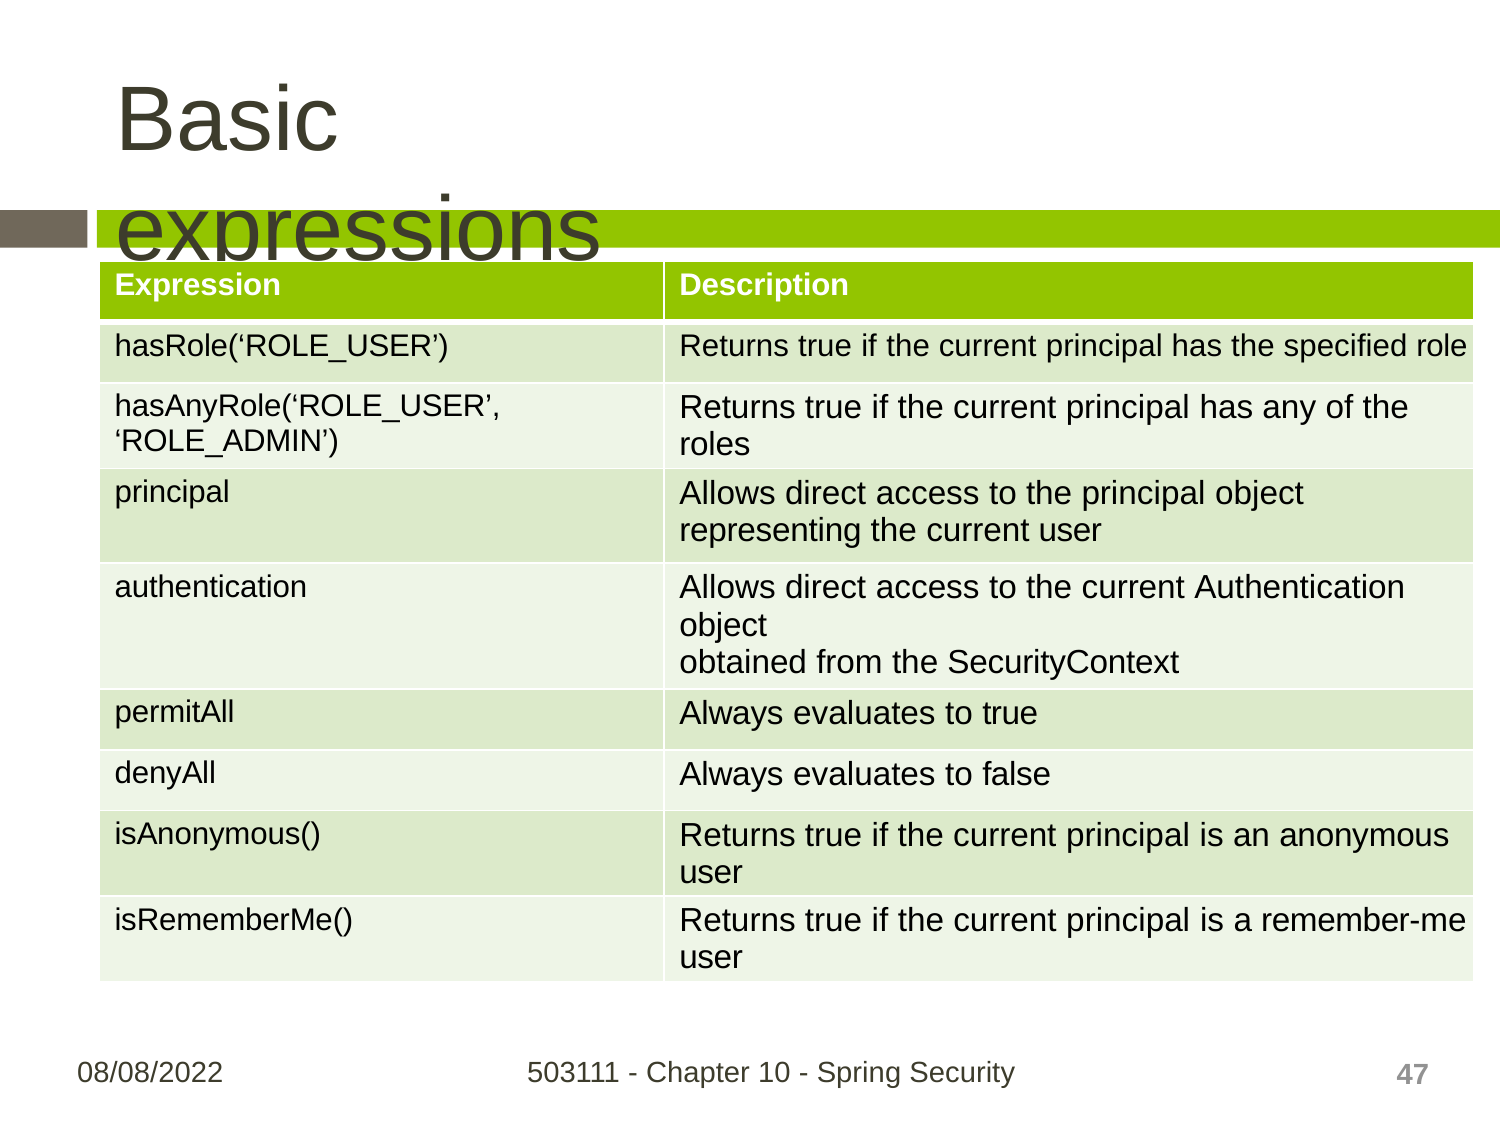

# Basic expressions
| Expression | Description |
| --- | --- |
| hasRole(‘ROLE\_USER’) | Returns true if the current principal has the specified role |
| hasAnyRole(‘ROLE\_USER’, ‘ROLE\_ADMIN’) | Returns true if the current principal has any of the roles |
| principal | Allows direct access to the principal object representing the current user |
| authentication | Allows direct access to the current Authentication object obtained from the SecurityContext |
| permitAll | Always evaluates to true |
| denyAll | Always evaluates to false |
| isAnonymous() | Returns true if the current principal is an anonymous user |
| isRememberMe() | Returns true if the current principal is a remember-me user |
47
08/08/2022
503111 - Chapter 10 - Spring Security